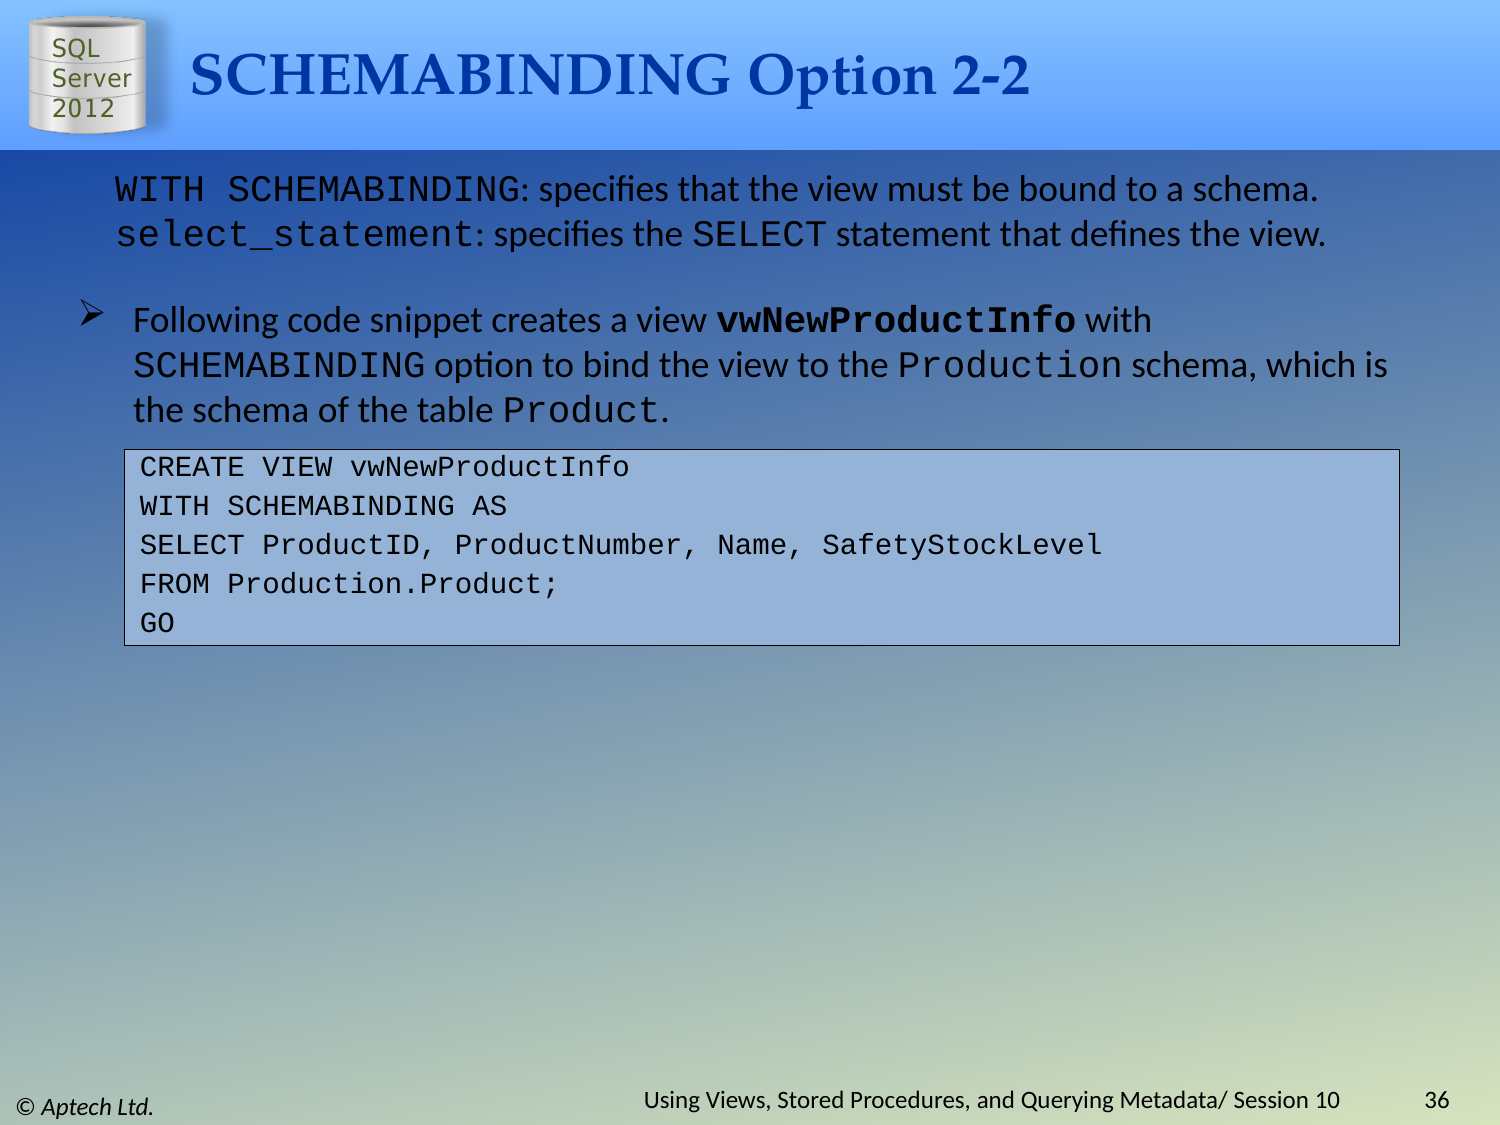

# SCHEMABINDING Option 2-2
WITH SCHEMABINDING: specifies that the view must be bound to a schema.
select_statement: specifies the SELECT statement that defines the view.
Following code snippet creates a view vwNewProductInfo with SCHEMABINDING option to bind the view to the Production schema, which is the schema of the table Product.
CREATE VIEW vwNewProductInfo
WITH SCHEMABINDING AS
SELECT ProductID, ProductNumber, Name, SafetyStockLevel
FROM Production.Product;
GO
Using Views, Stored Procedures, and Querying Metadata/ Session 10
36